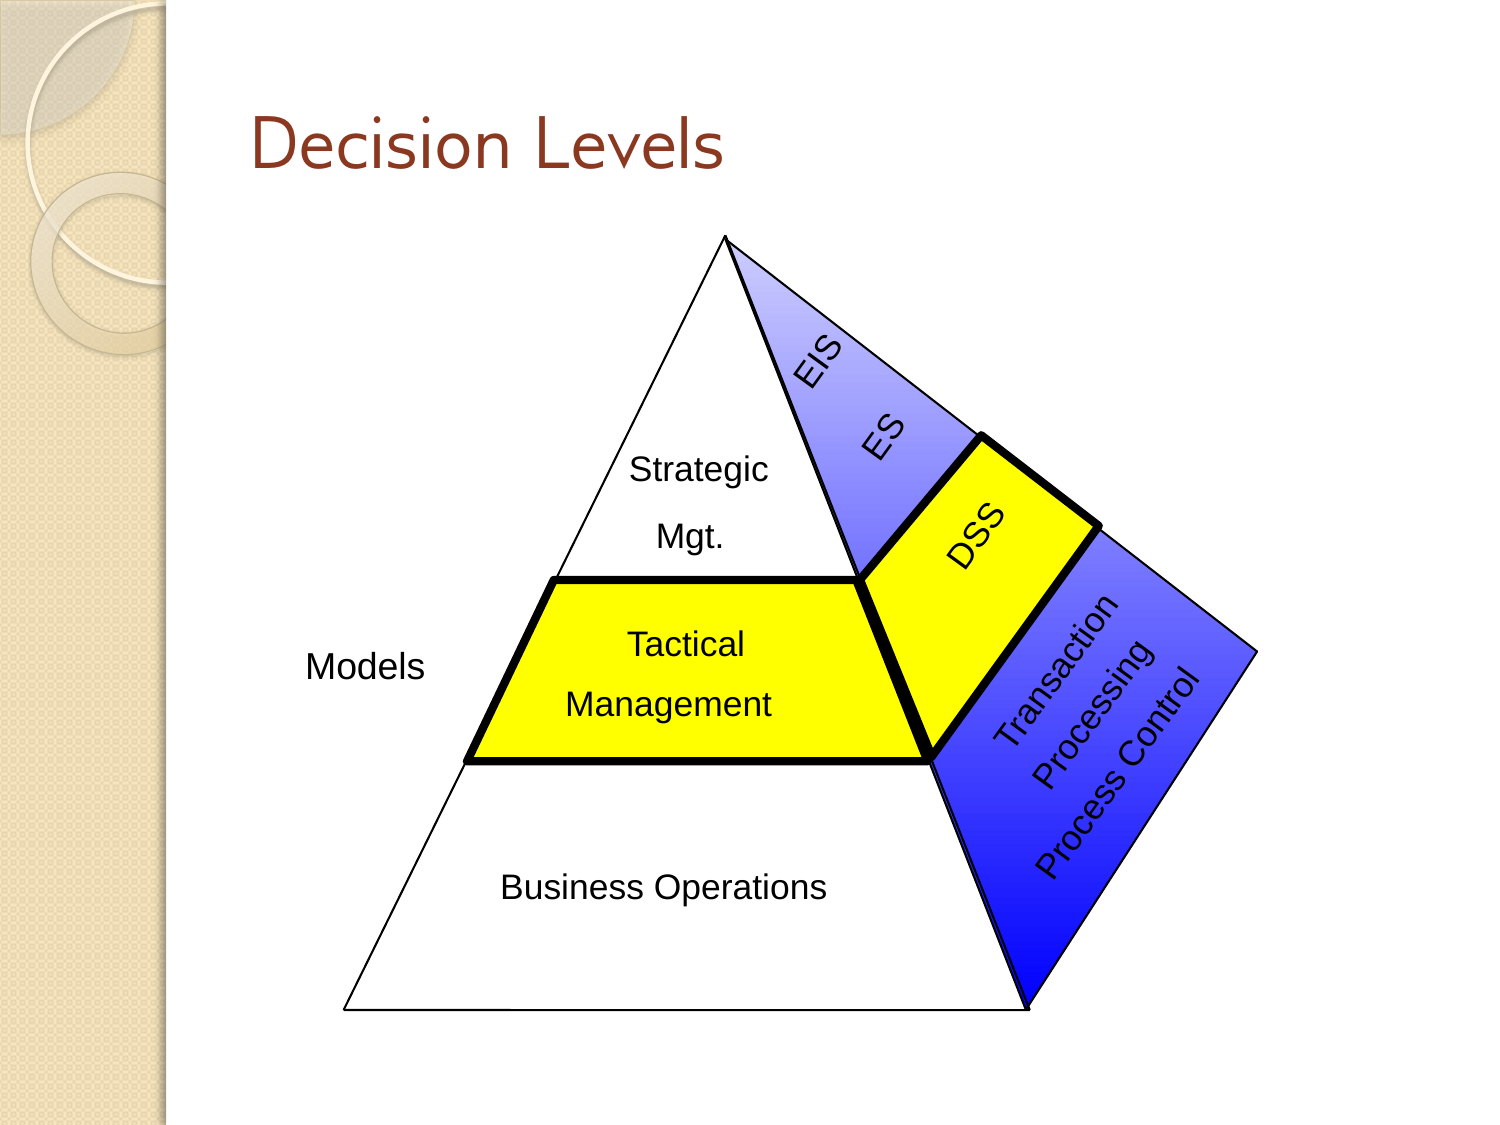

# Decision Levels

                           EIS
Strategic
                       ES
Mgt.

                    DSS
Tactical
Models
Management
          Transaction
           Processing
Process Control

Business Operations